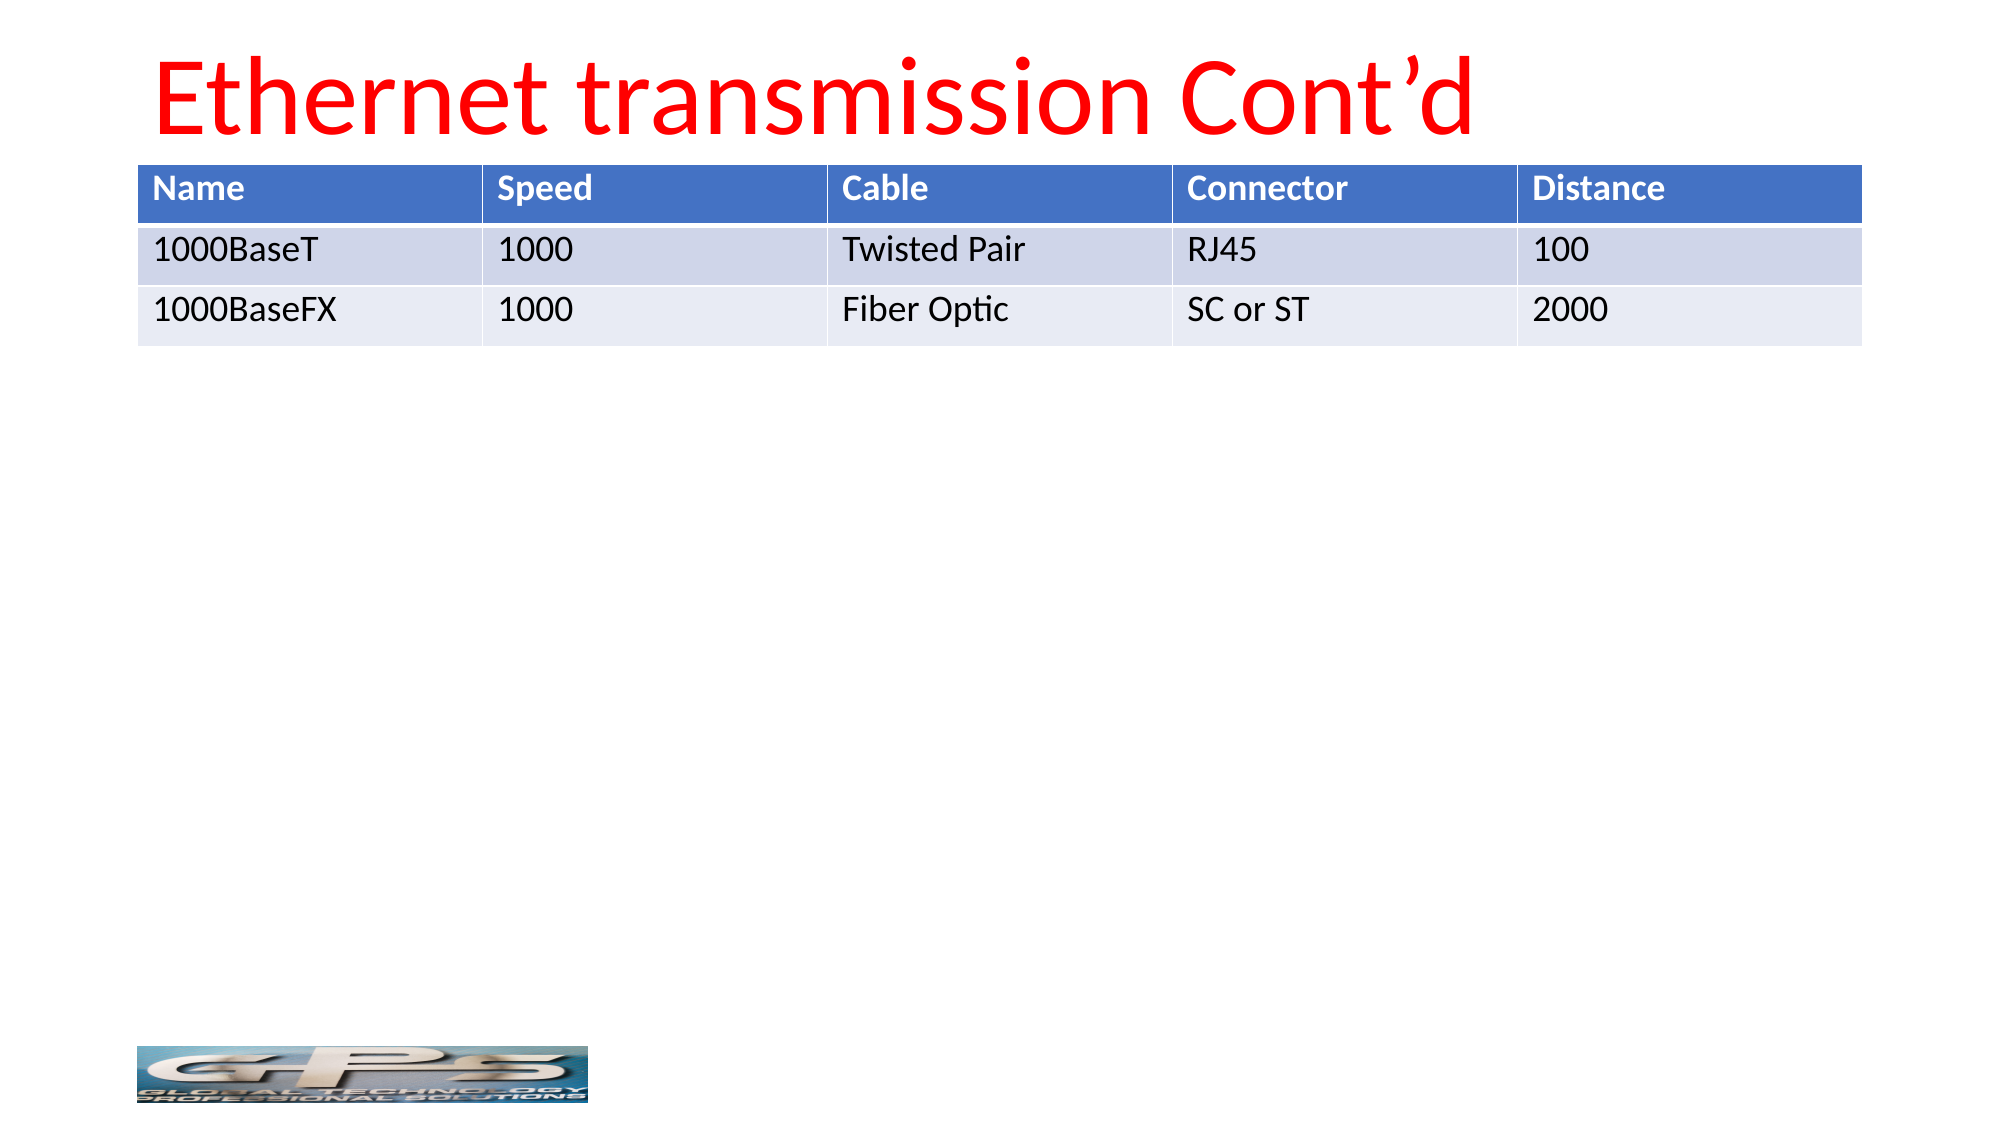

# Ethernet transmission Cont’d
| Name | Speed | Cable | Connector | Distance |
| --- | --- | --- | --- | --- |
| 1000BaseT | 1000 | Twisted Pair | RJ45 | 100 |
| 1000BaseFX | 1000 | Fiber Optic | SC or ST | 2000 |